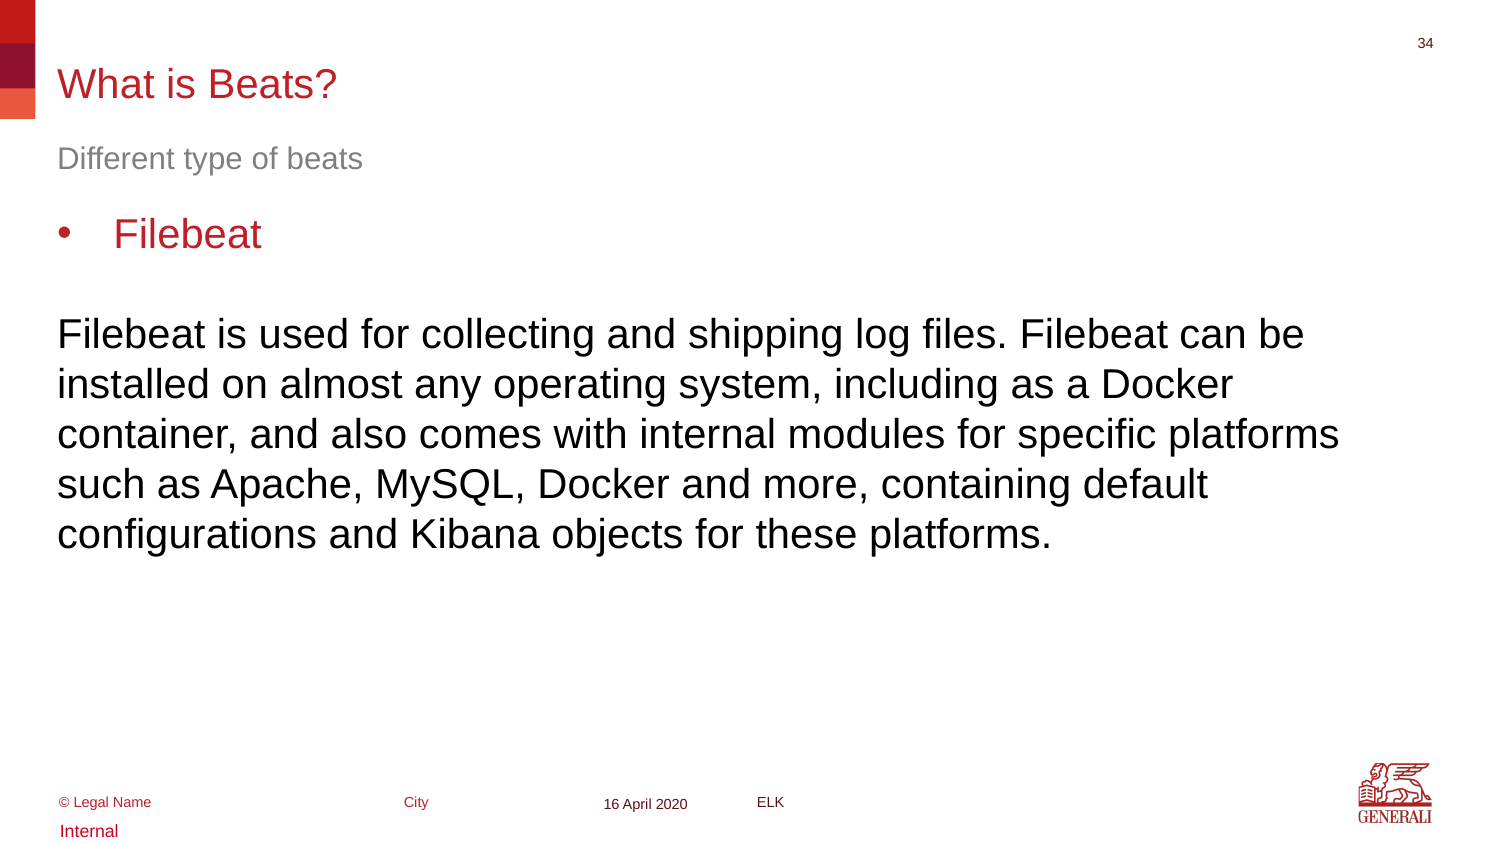

34
# What is Beats?
Different type of beats
Filebeat

Filebeat is used for collecting and shipping log files. Filebeat can be installed on almost any operating system, including as a Docker container, and also comes with internal modules for specific platforms such as Apache, MySQL, Docker and more, containing default configurations and Kibana objects for these platforms.
16 April 2020
ELK